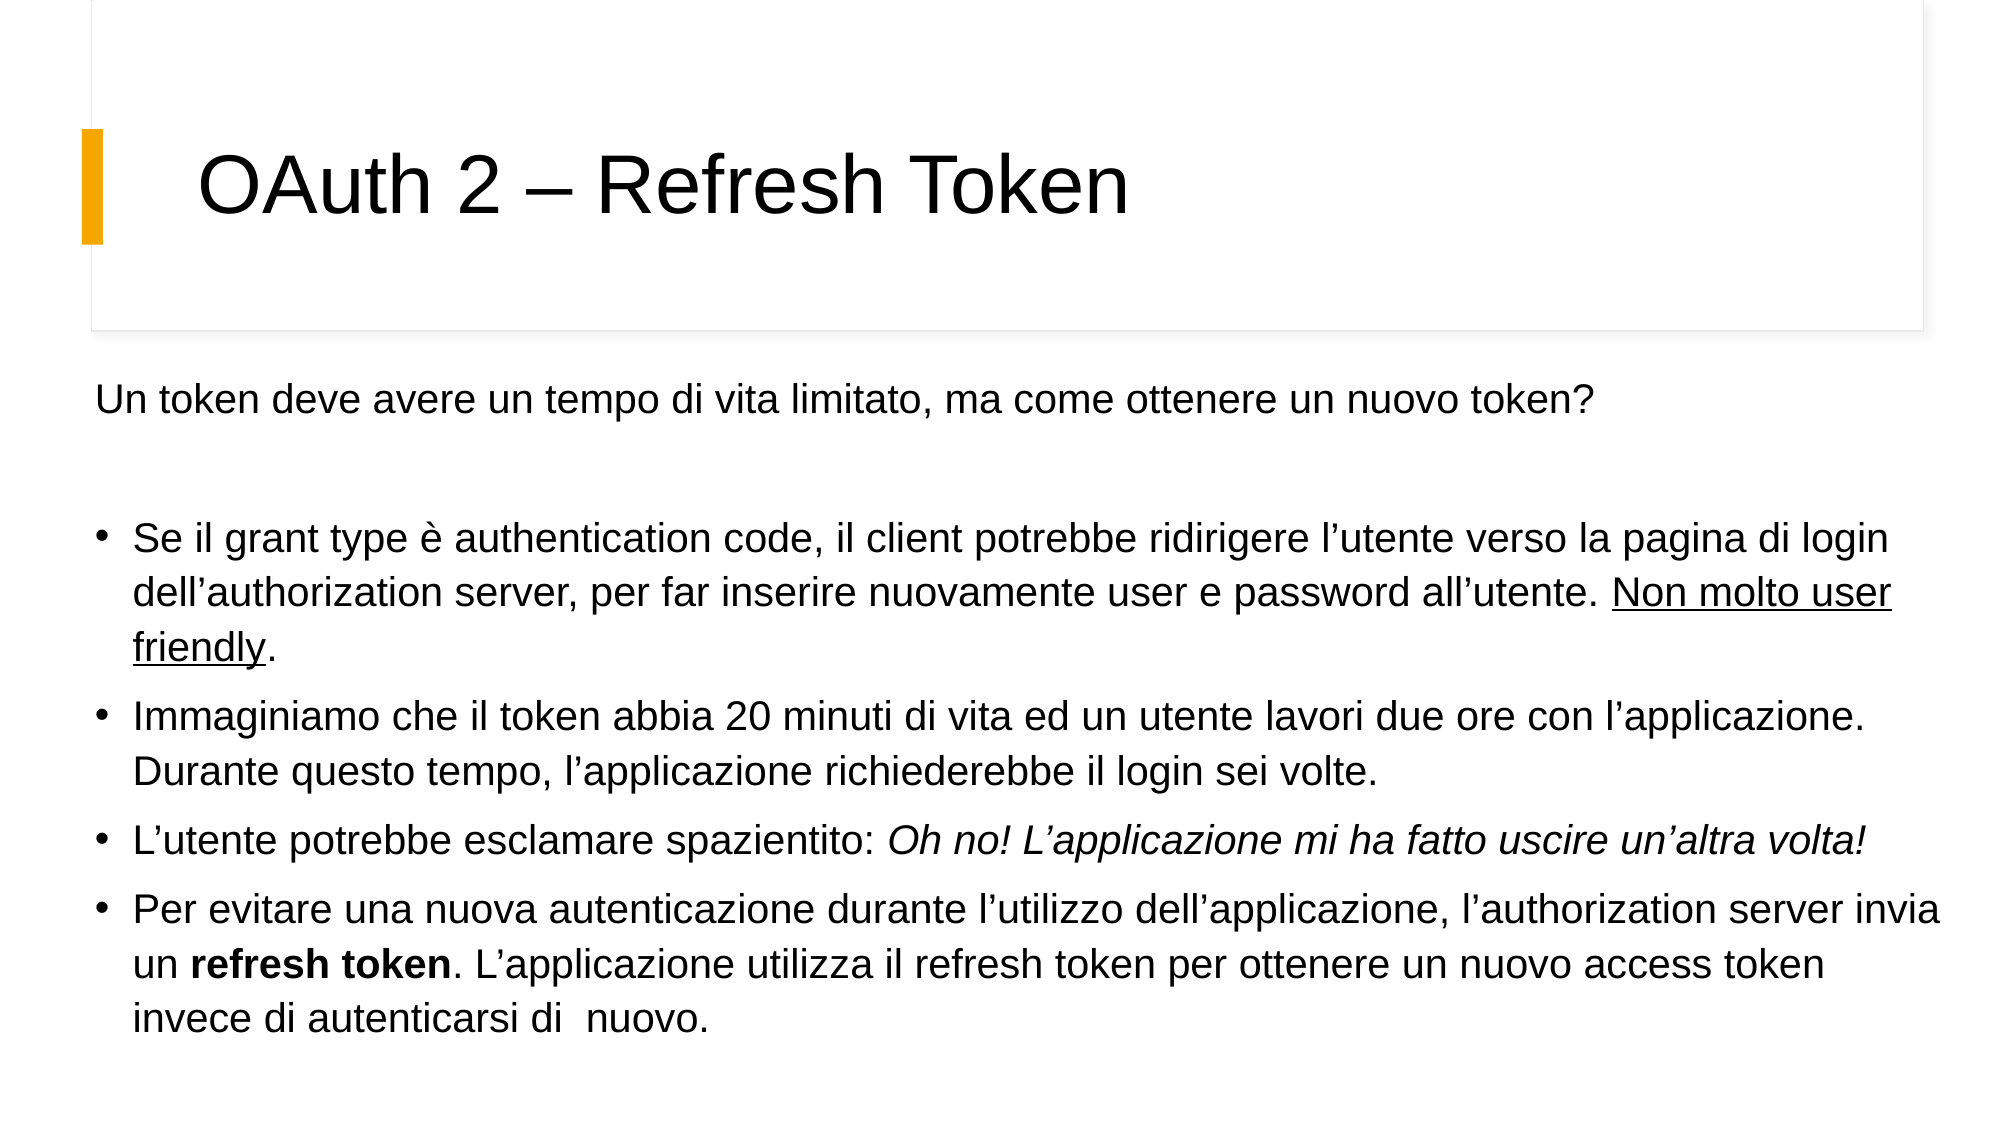

# OAuth 2 – Refresh Token
Un token deve avere un tempo di vita limitato, ma come ottenere un nuovo token?

Se il grant type è authentication code, il client potrebbe ridirigere l’utente verso la pagina di login dell’authorization server, per far inserire nuovamente user e password all’utente. Non molto user friendly.
Immaginiamo che il token abbia 20 minuti di vita ed un utente lavori due ore con l’applicazione. Durante questo tempo, l’applicazione richiederebbe il login sei volte.
L’utente potrebbe esclamare spazientito: Oh no! L’applicazione mi ha fatto uscire un’altra volta!
Per evitare una nuova autenticazione durante l’utilizzo dell’applicazione, l’authorization server invia un refresh token. L’applicazione utilizza il refresh token per ottenere un nuovo access token invece di autenticarsi di  nuovo.